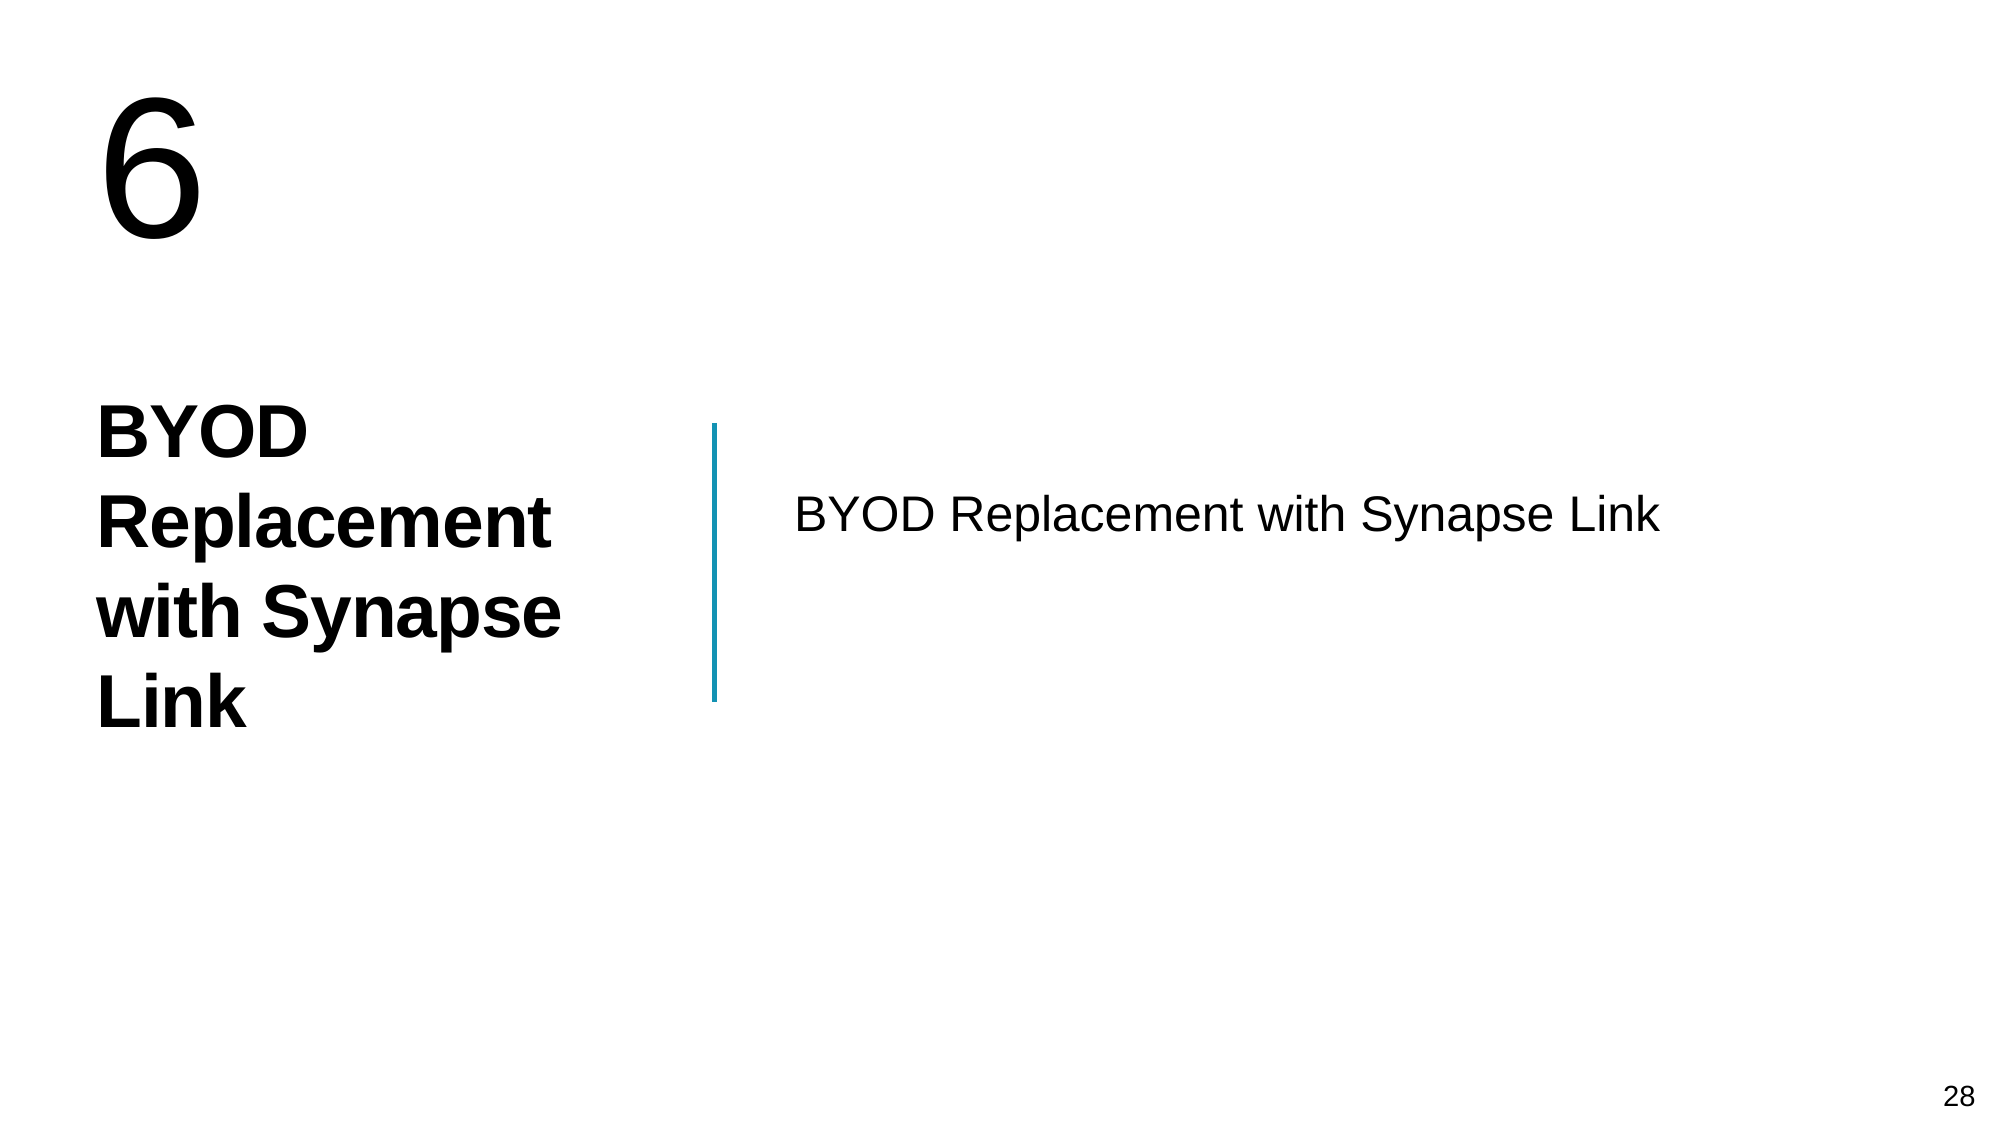

6
# BYOD Replacement with Synapse Link
BYOD Replacement with Synapse Link